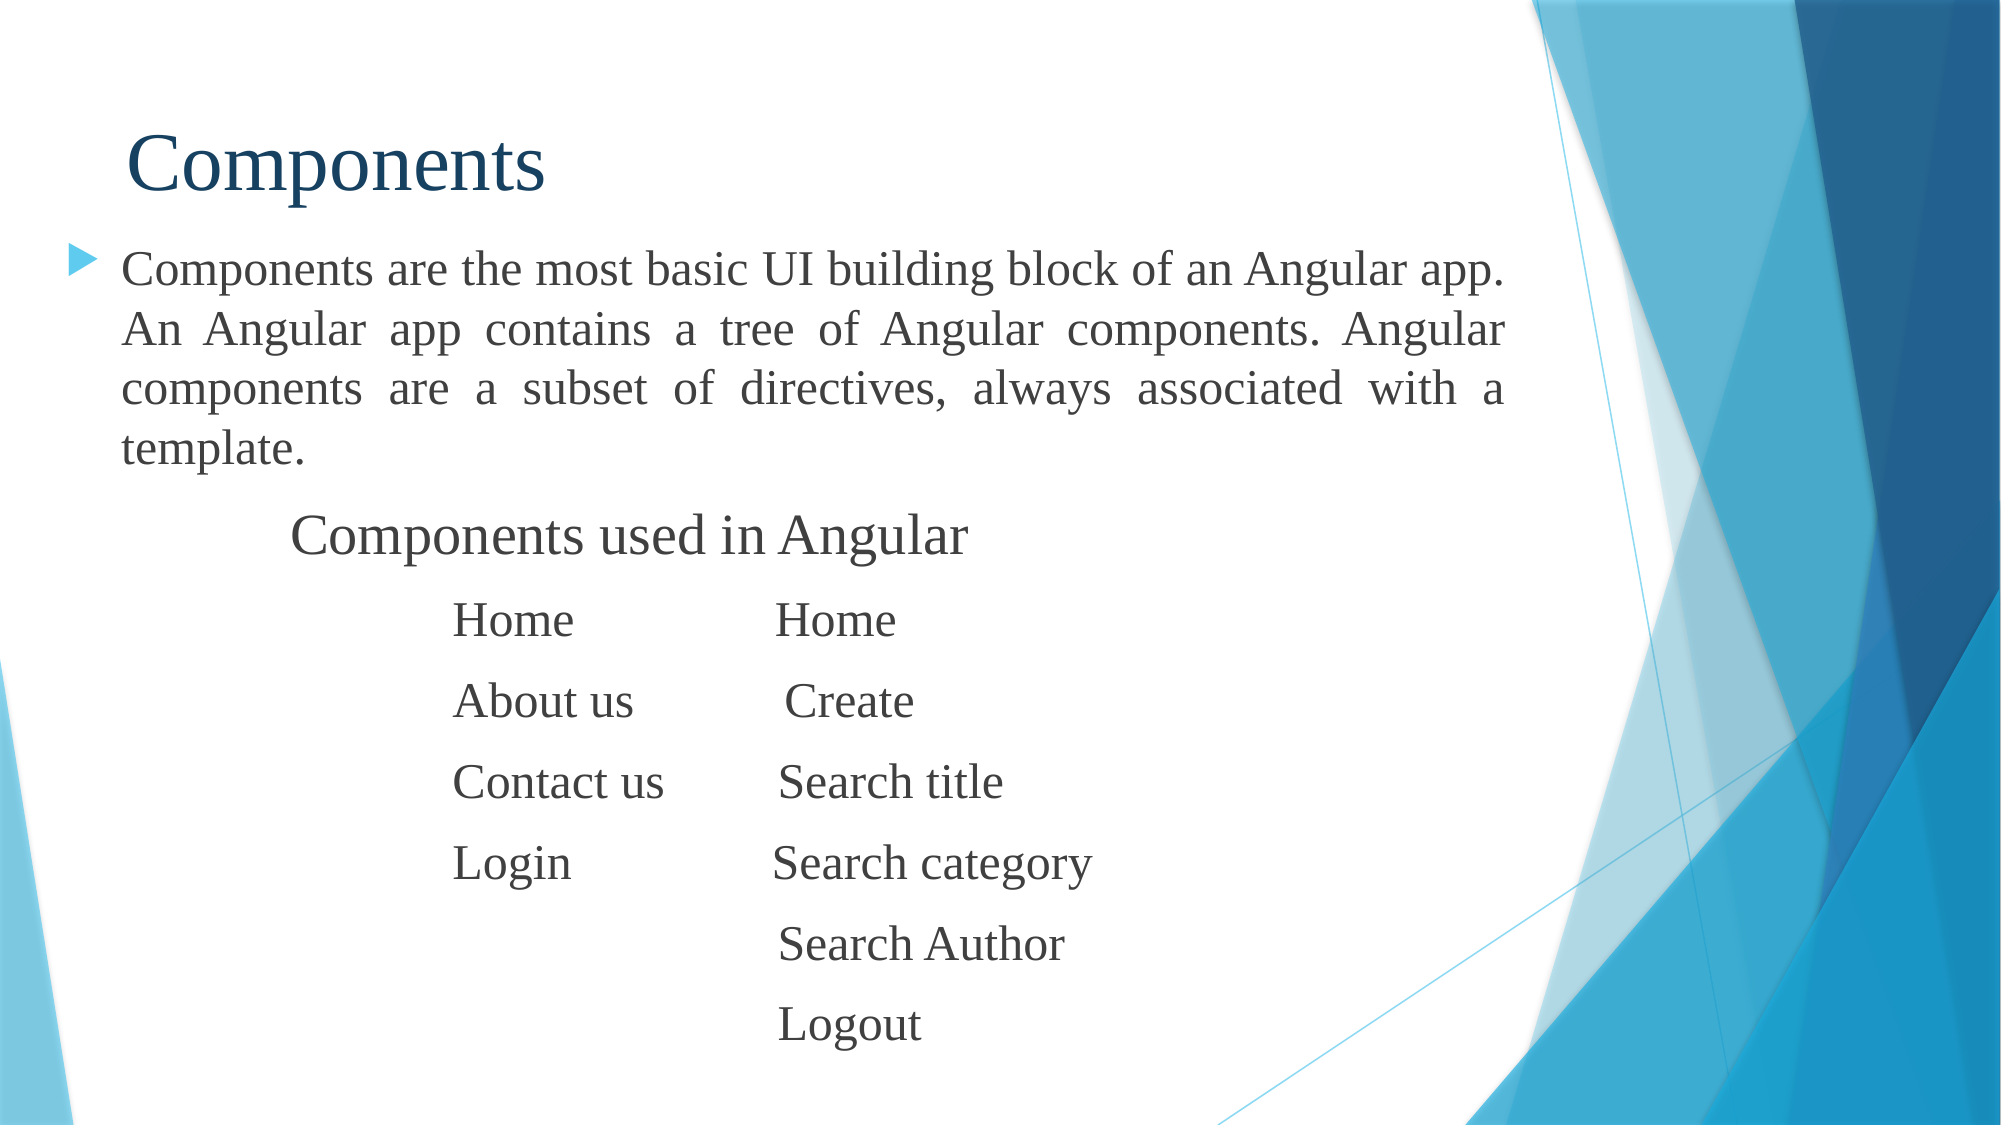

# Components
Components are the most basic UI building block of an Angular app. An Angular app contains a tree of Angular components. Angular components are a subset of directives, always associated with a template.
                  Components used in Angular
                               Home                Home
                               About us            Create
                               Contact us         Search title
                               Login                Search category
                                                         Search Author
                                                         Logout